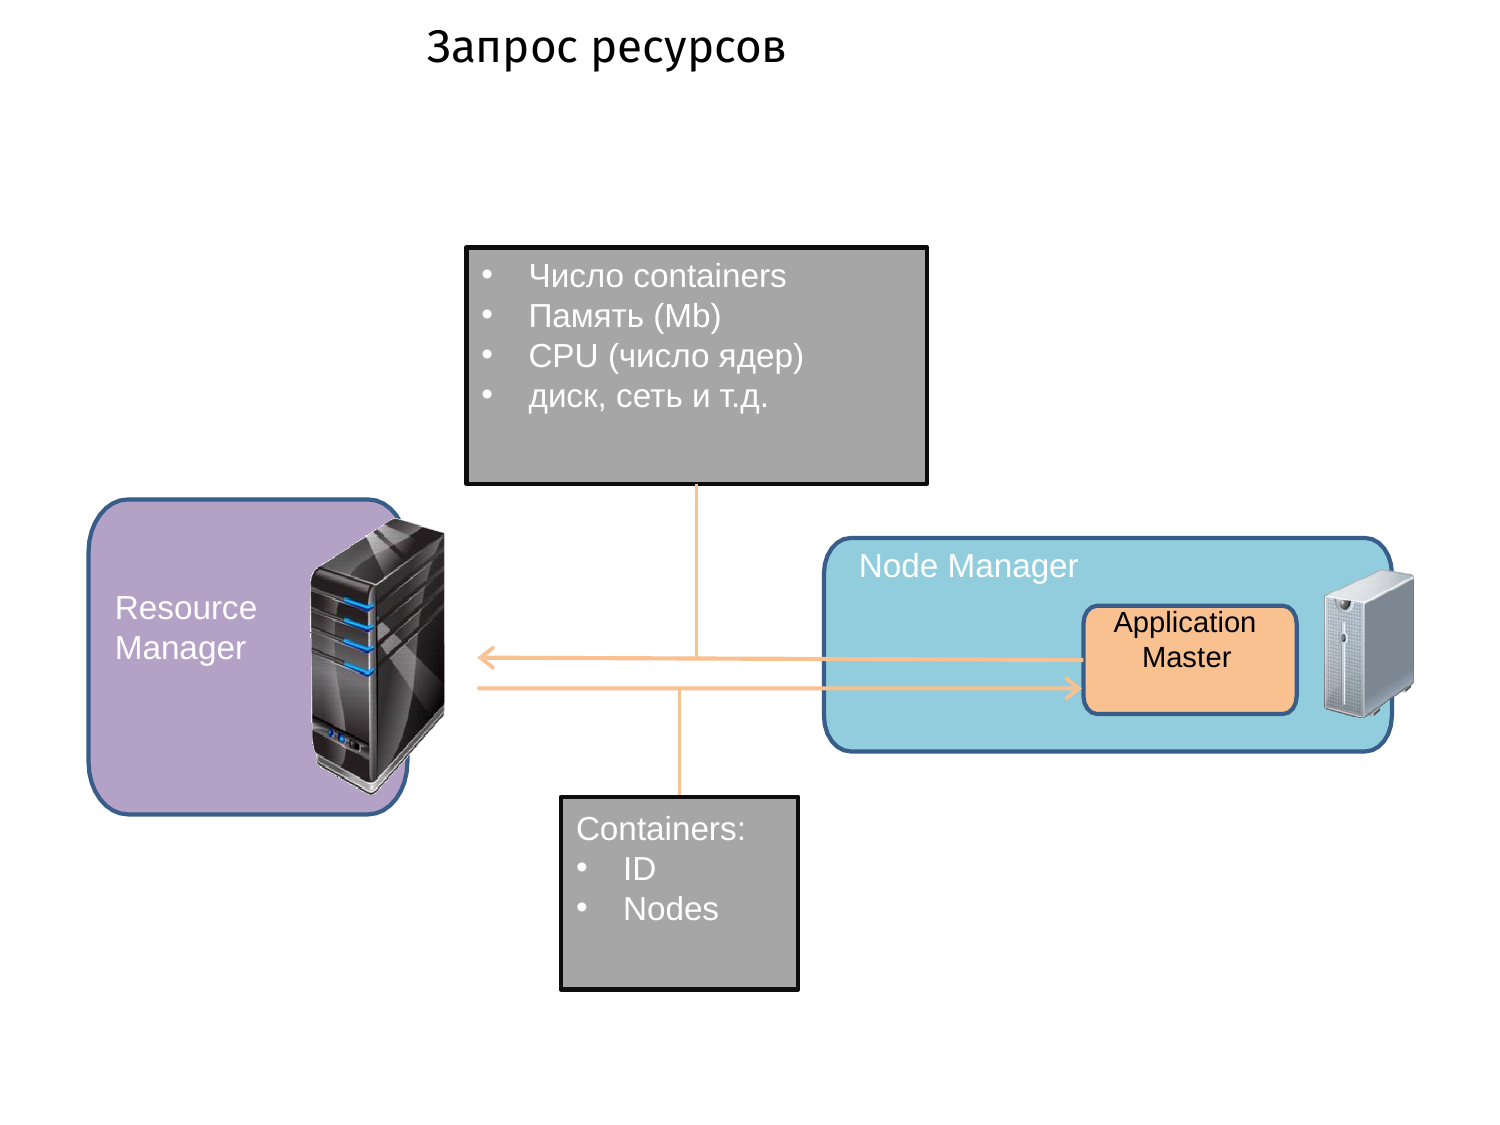

# Запрос ресурсов
Число containers
Память (Mb)
CPU (число ядер)
диск, сеть и т.д.

Node Manager
Resource  Manager
Application  Master

Сontainers:
ID
Nodes